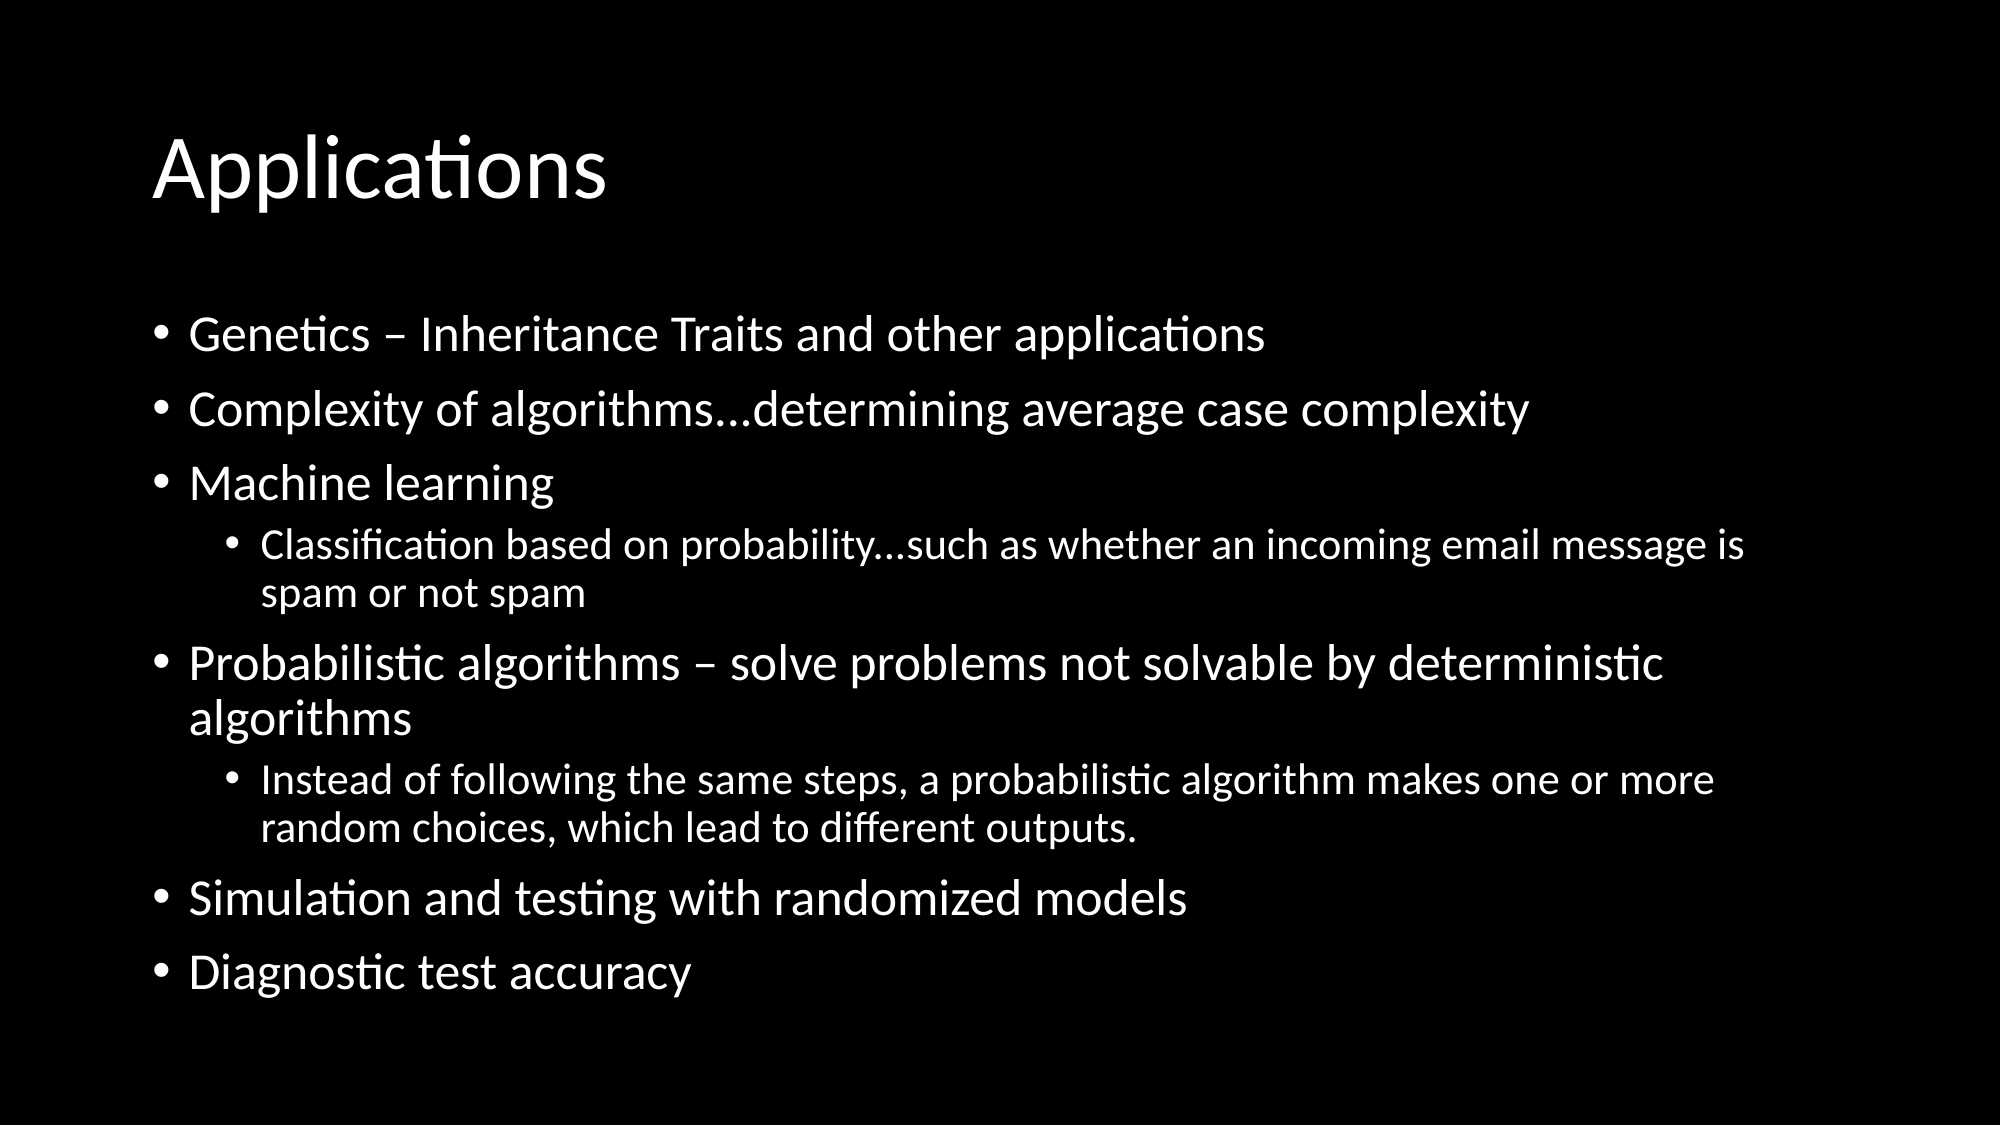

# Applications
Genetics – Inheritance Traits and other applications
Complexity of algorithms...determining average case complexity
Machine learning
Classification based on probability...such as whether an incoming email message is spam or not spam
Probabilistic algorithms – solve problems not solvable by deterministic algorithms
Instead of following the same steps, a probabilistic algorithm makes one or more random choices, which lead to different outputs.
Simulation and testing with randomized models
Diagnostic test accuracy